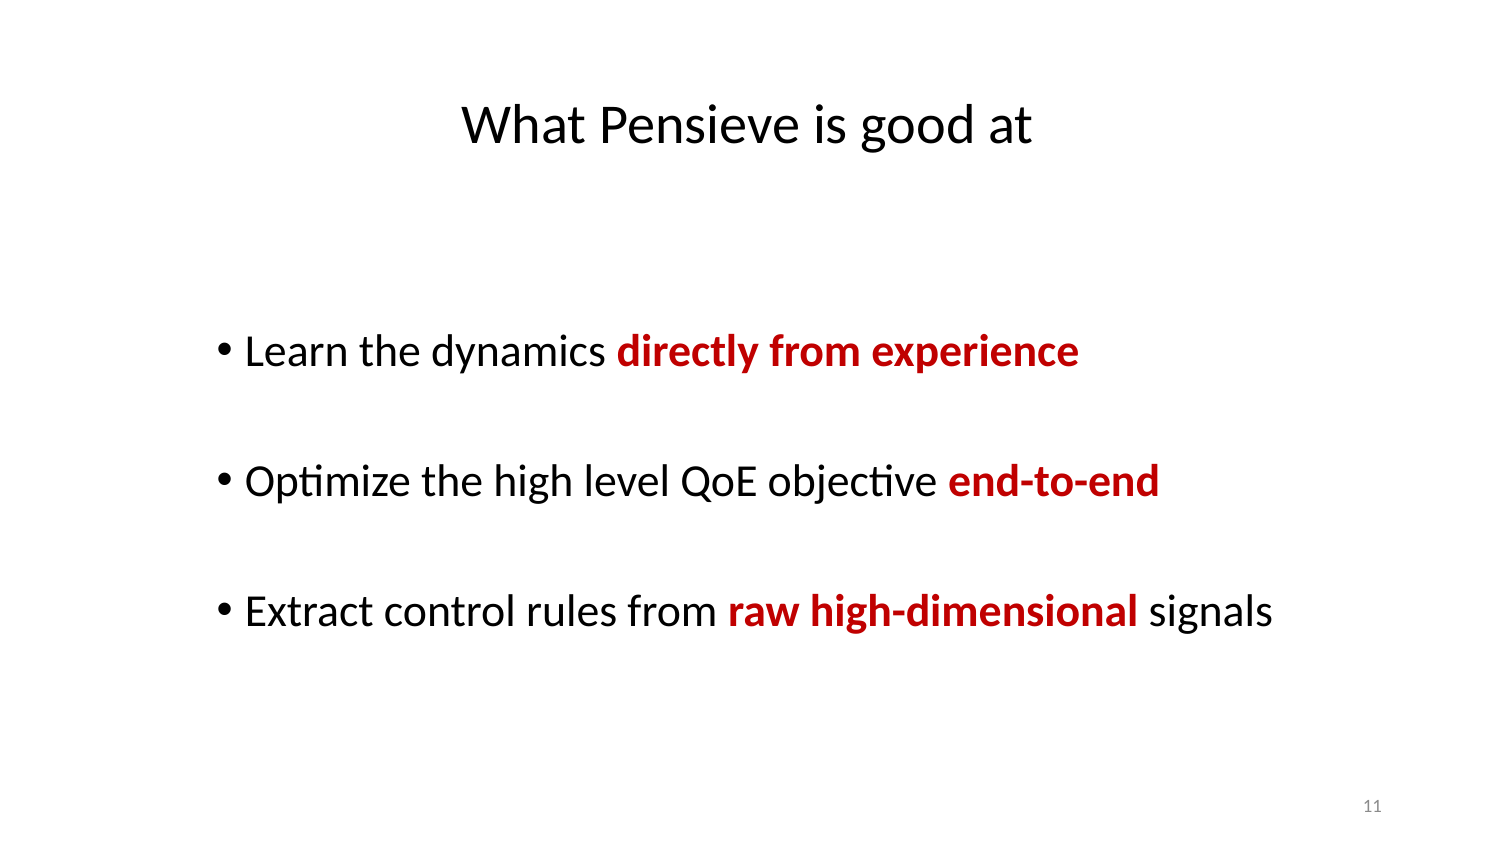

# What Pensieve is good at

Learn the dynamics directly from experience

Optimize the high level QoE objective end-to-end

Extract control rules from raw high-dimensional signals
11